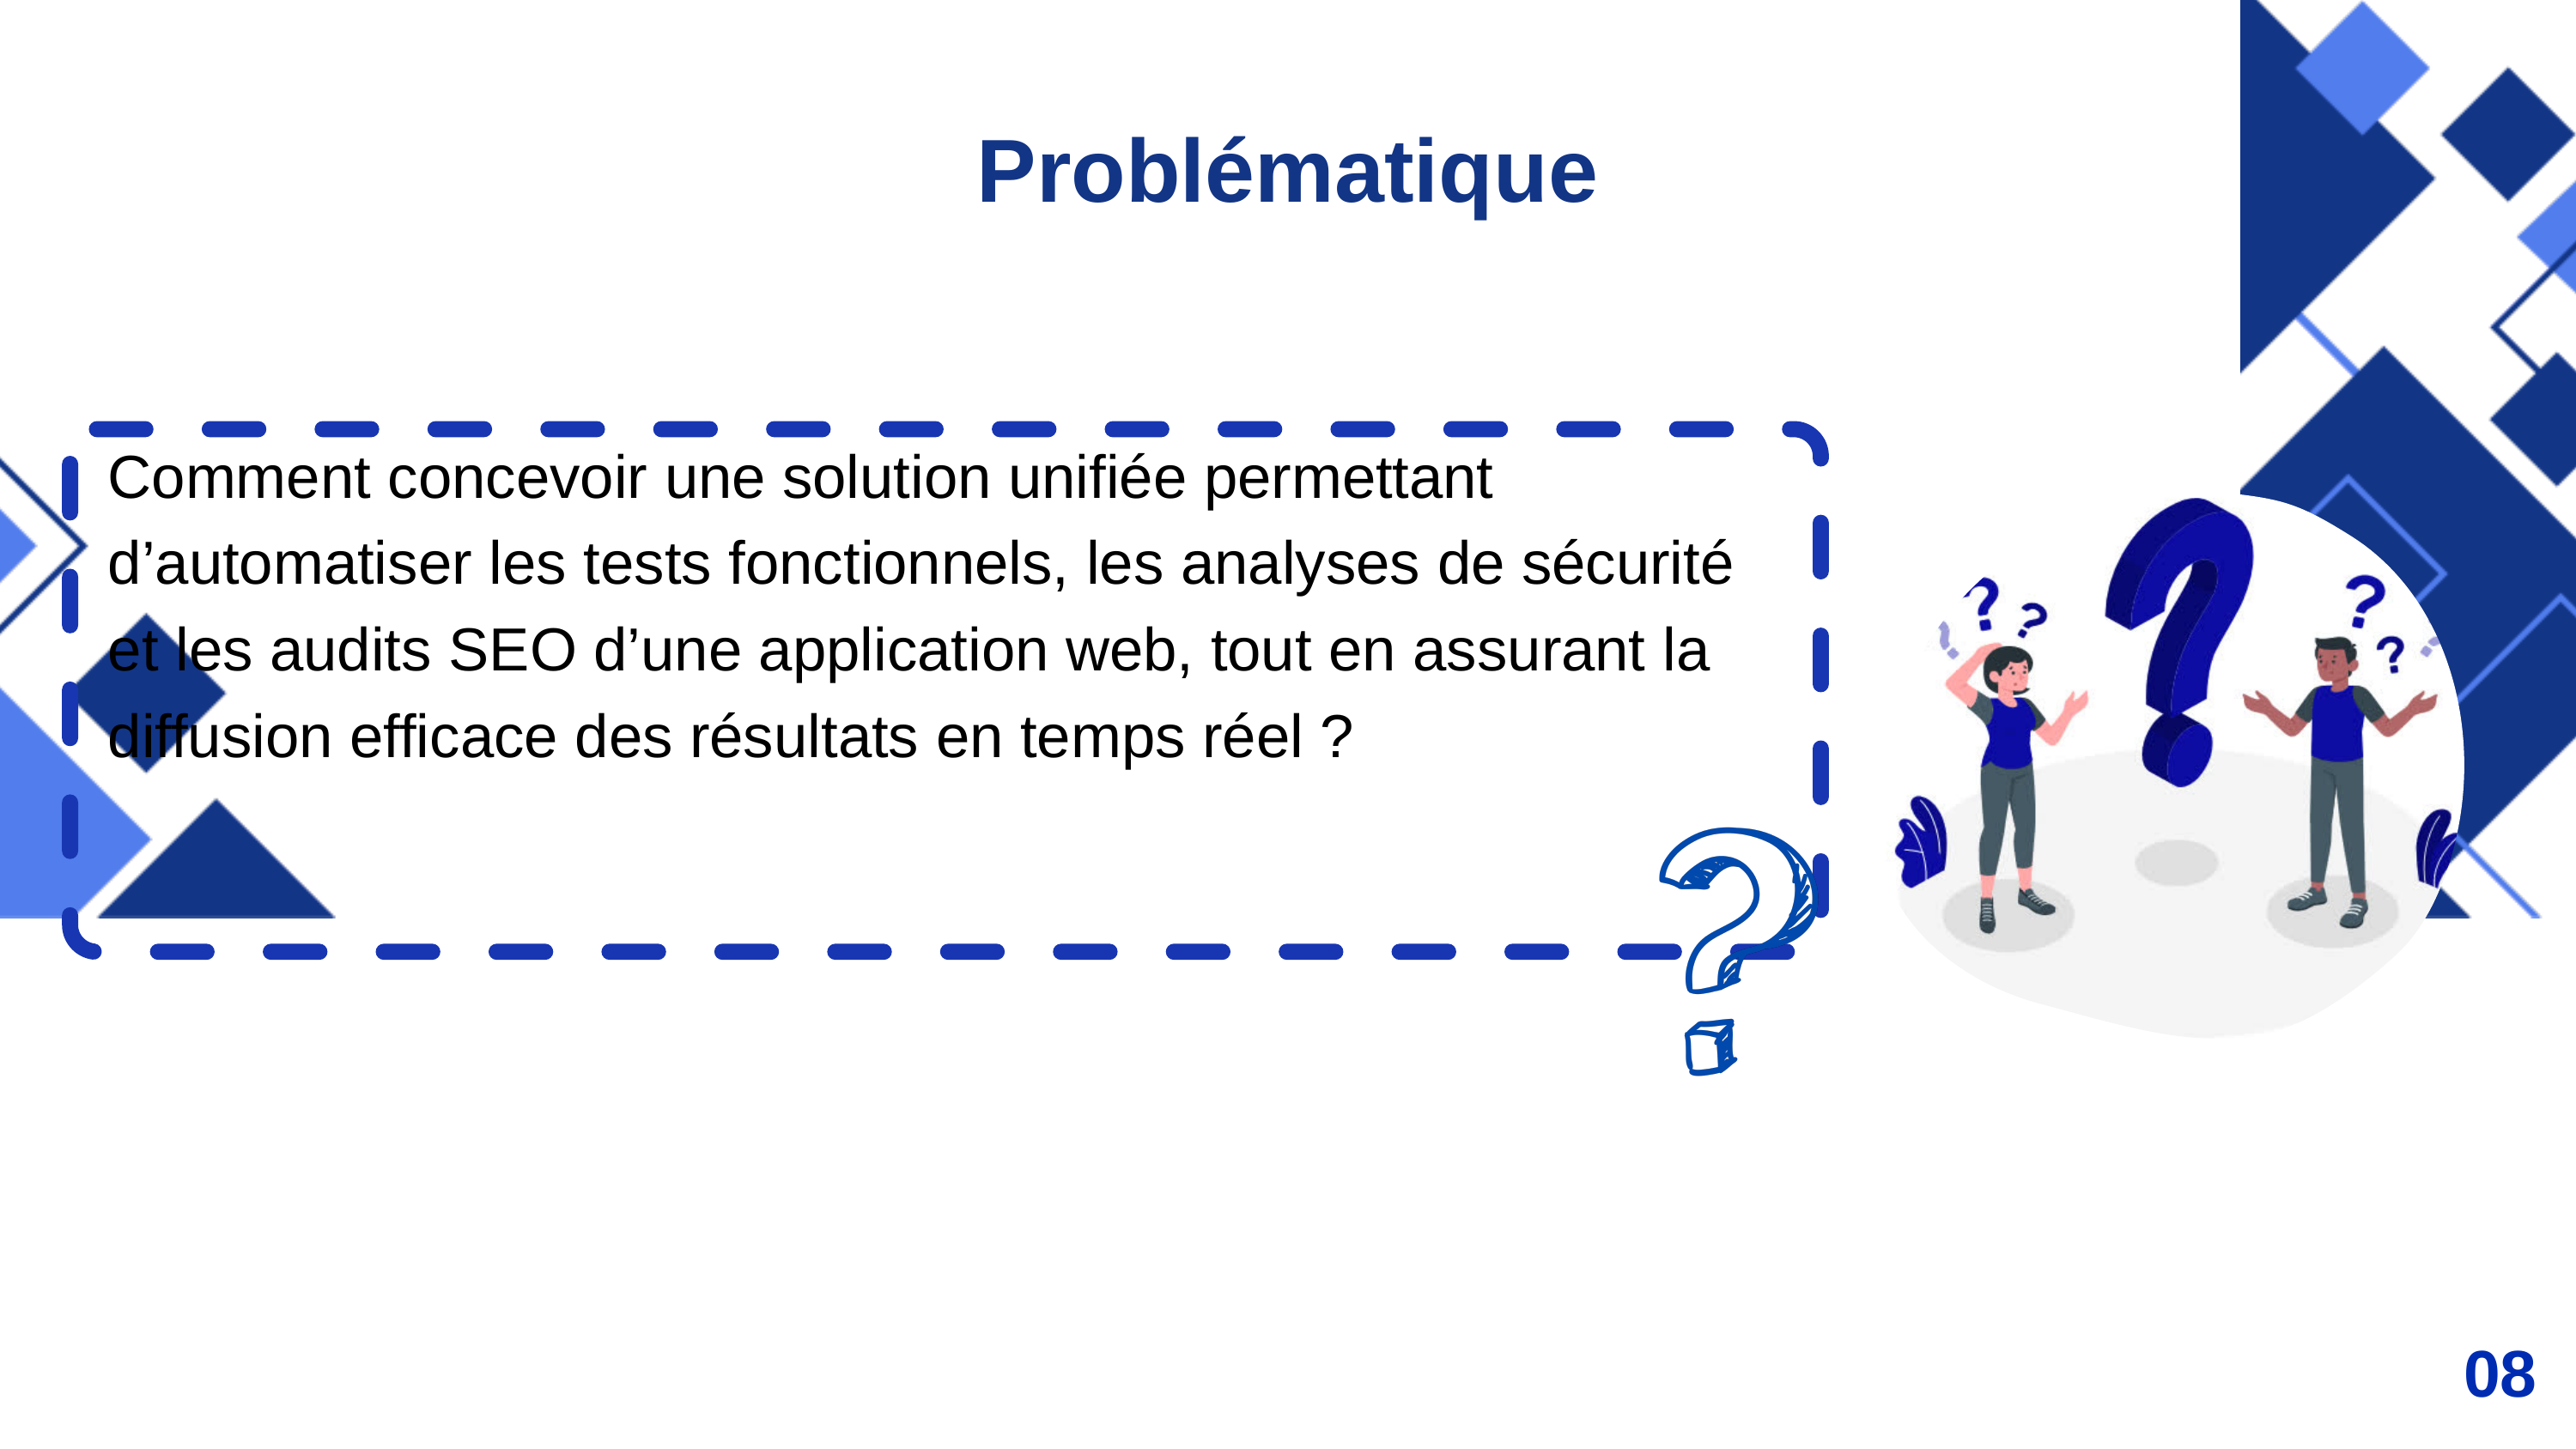

Problématique

Comment concevoir une solution unifiée permettant d’automatiser les tests fonctionnels, les analyses de sécurité et les audits SEO d’une application web, tout en assurant la diffusion efficace des résultats en temps réel ?

08